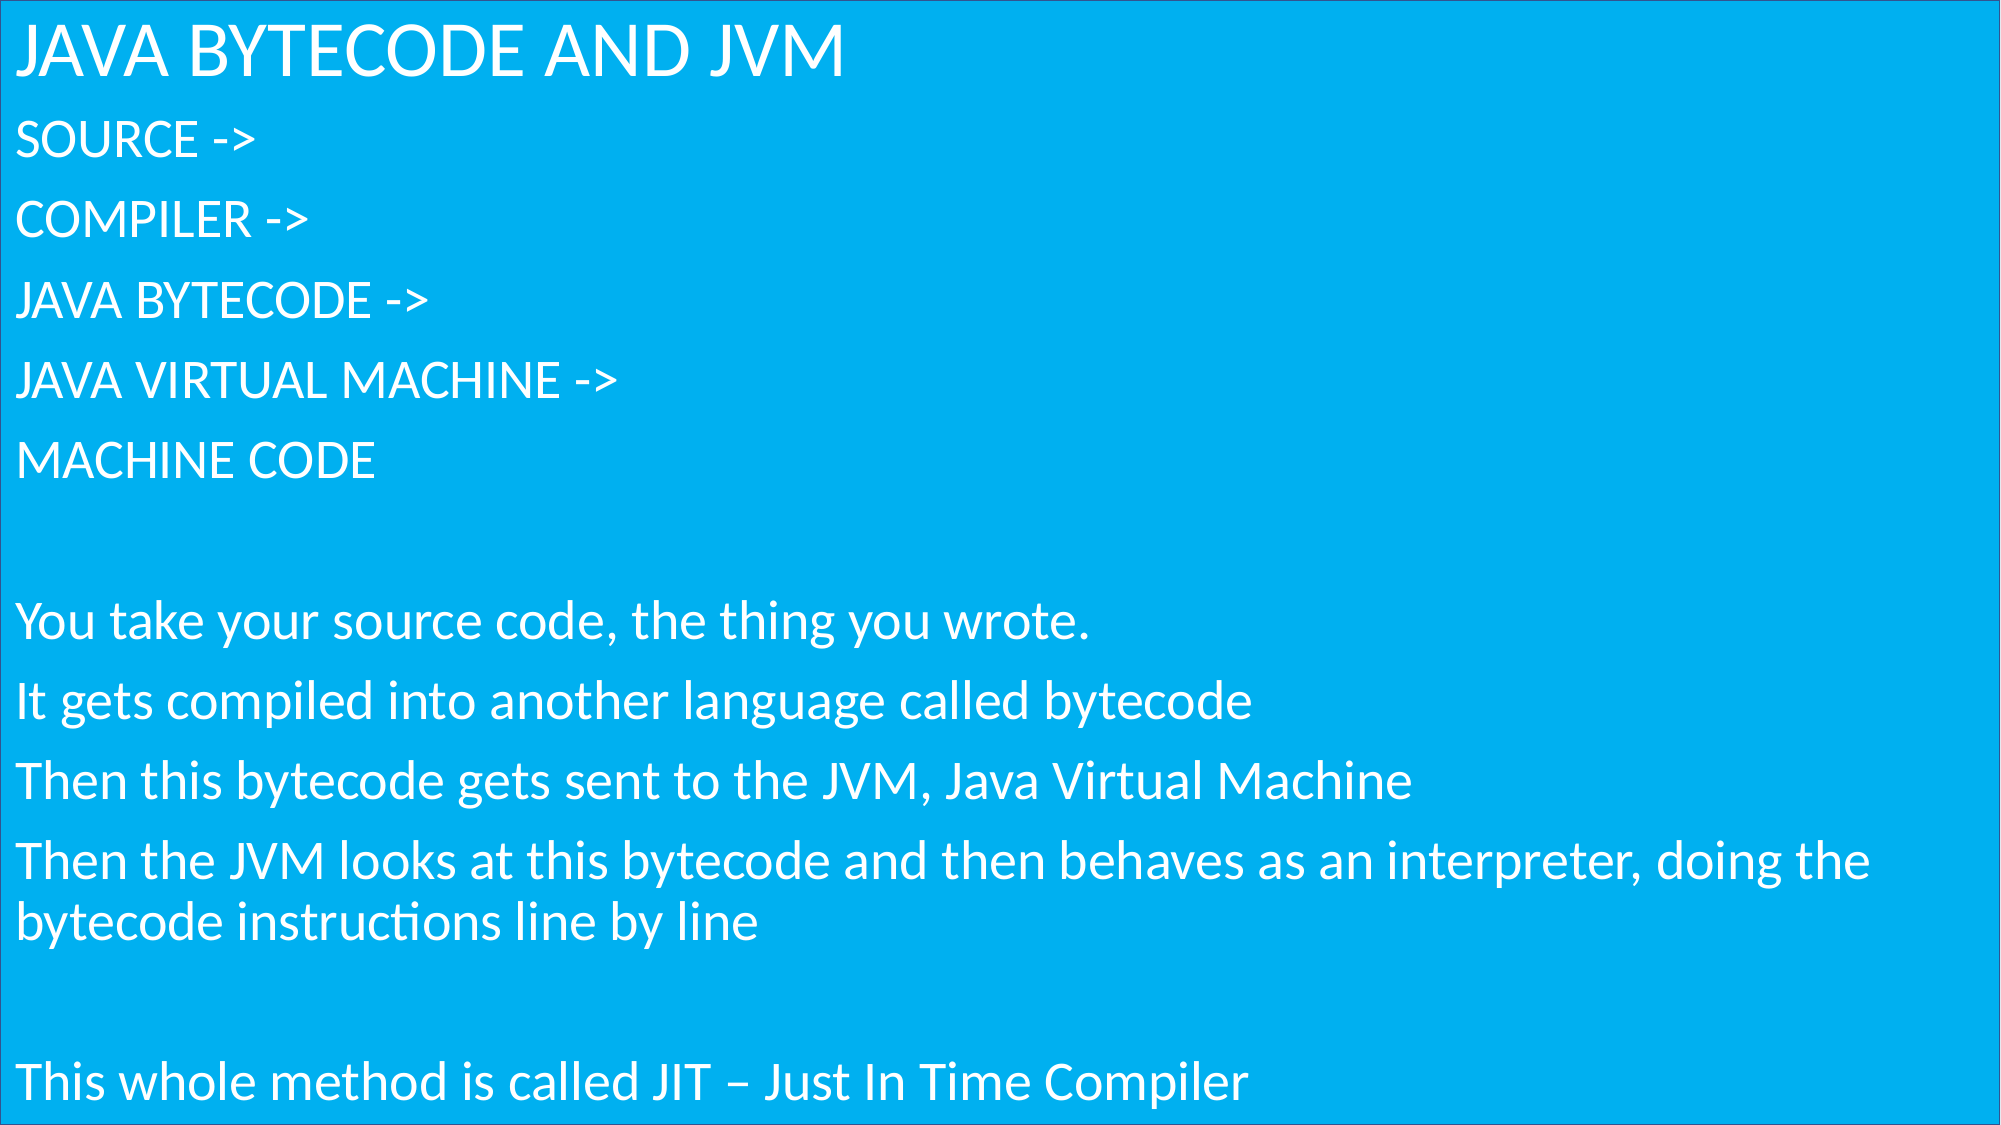

# JAVA BYTECODE AND JVM
SOURCE ->
COMPILER ->
JAVA BYTECODE ->
JAVA VIRTUAL MACHINE ->
MACHINE CODE

You take your source code, the thing you wrote.
It gets compiled into another language called bytecode
Then this bytecode gets sent to the JVM, Java Virtual Machine
Then the JVM looks at this bytecode and then behaves as an interpreter, doing the bytecode instructions line by line

This whole method is called JIT – Just In Time Compiler